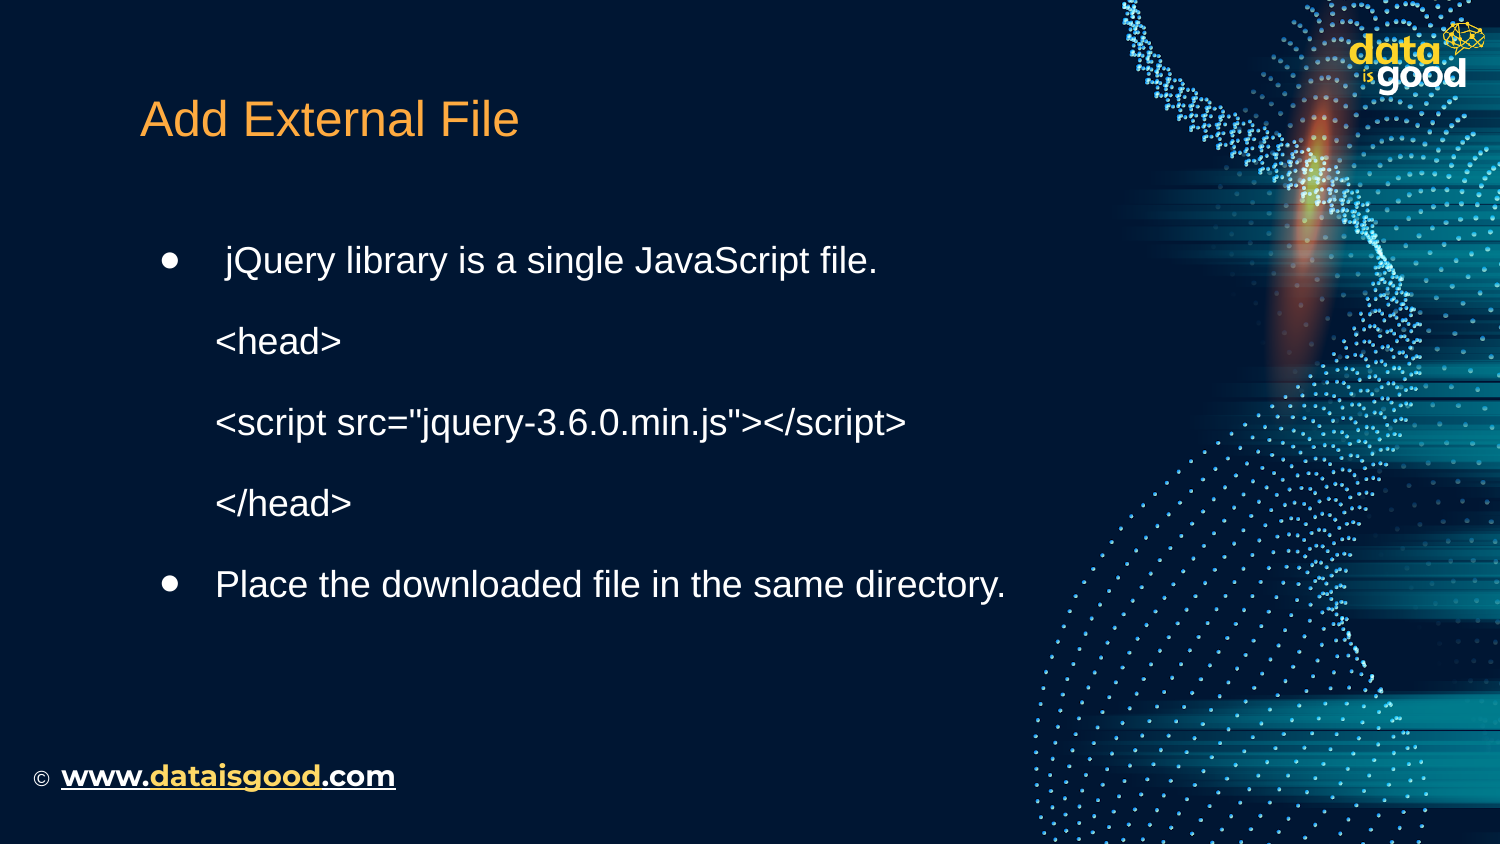

# Add External File
 jQuery library is a single JavaScript file.
<head>
<script src="jquery-3.6.0.min.js"></script>
</head>
Place the downloaded file in the same directory.